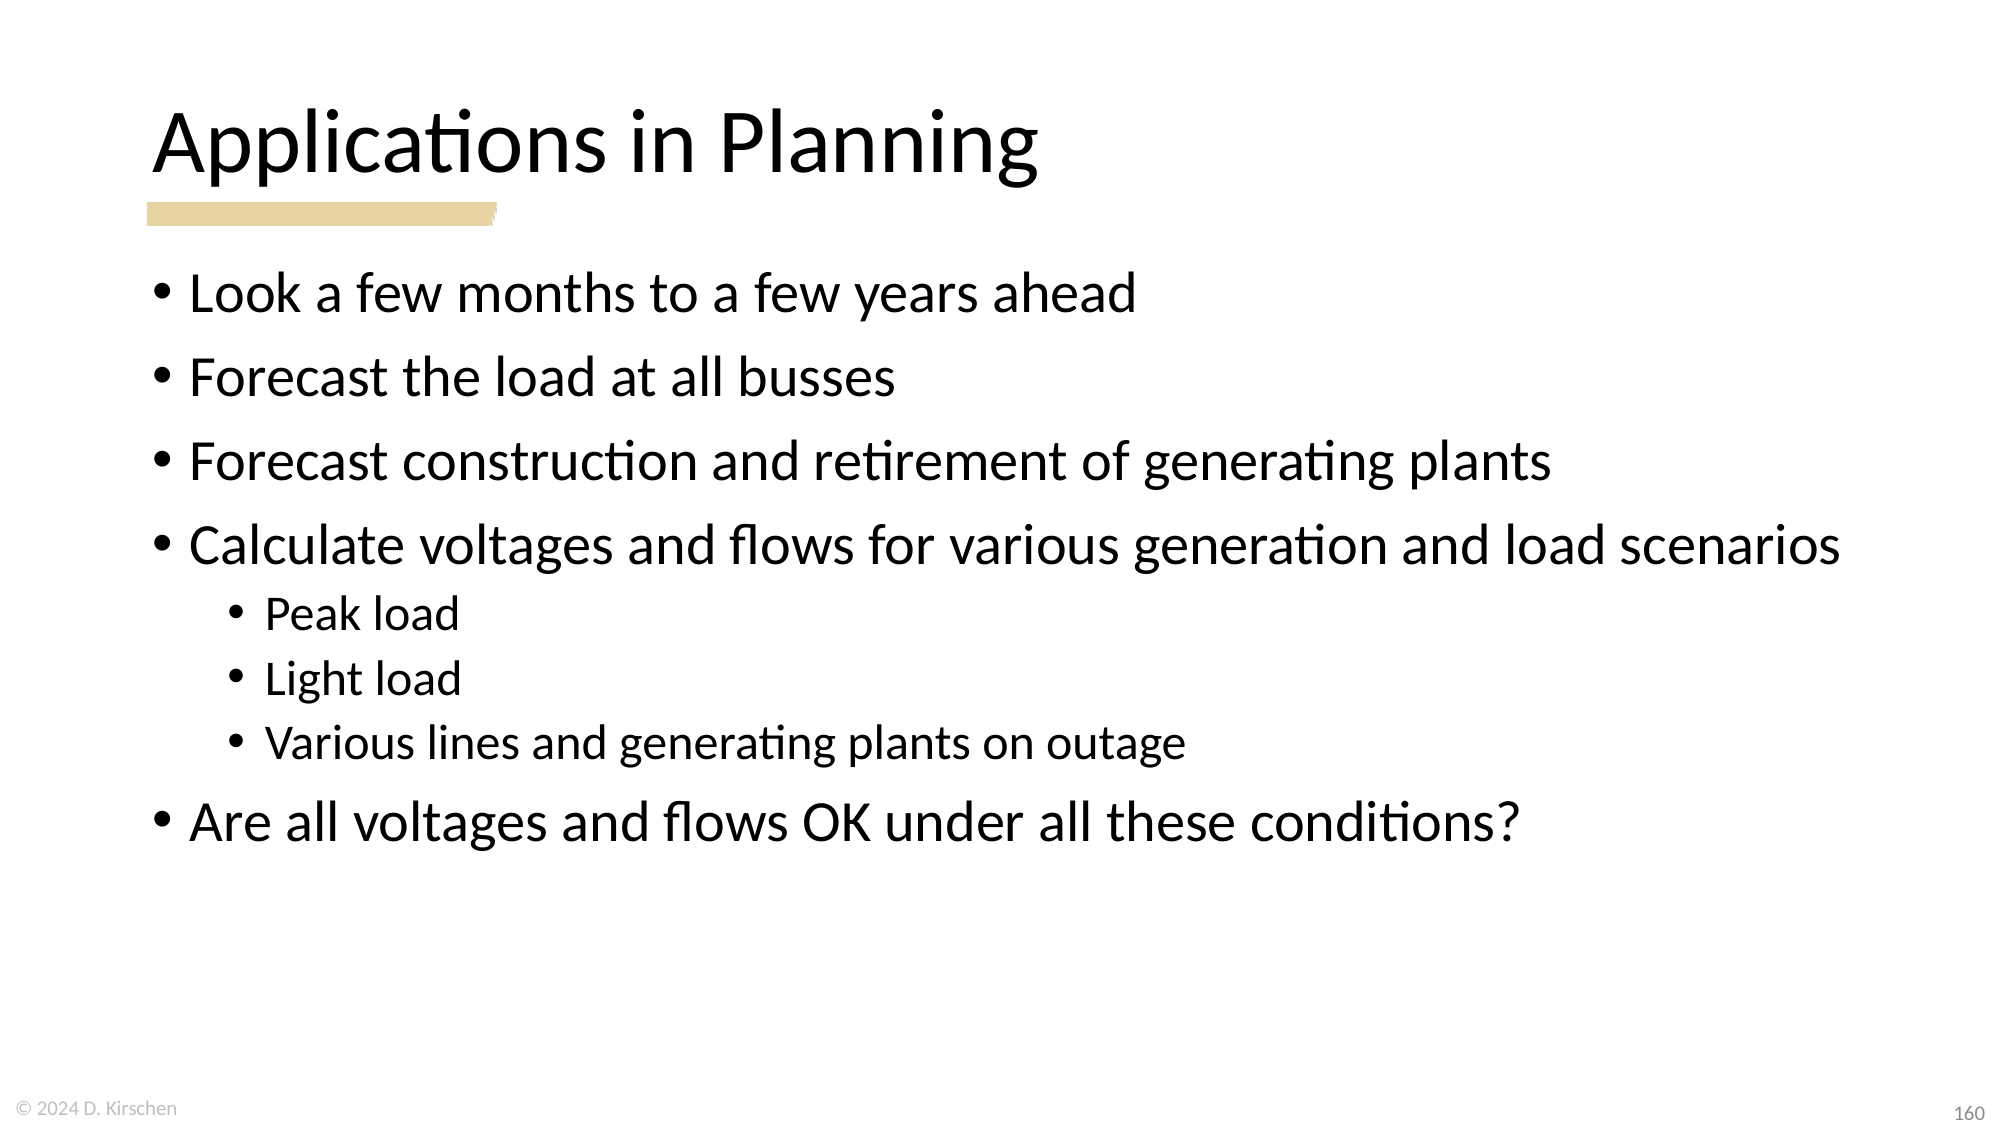

# Applications in Planning
Look a few months to a few years ahead
Forecast the load at all busses
Forecast construction and retirement of generating plants
Calculate voltages and flows for various generation and load scenarios
Peak load
Light load
Various lines and generating plants on outage
Are all voltages and flows OK under all these conditions?
© 2024 D. Kirschen
160